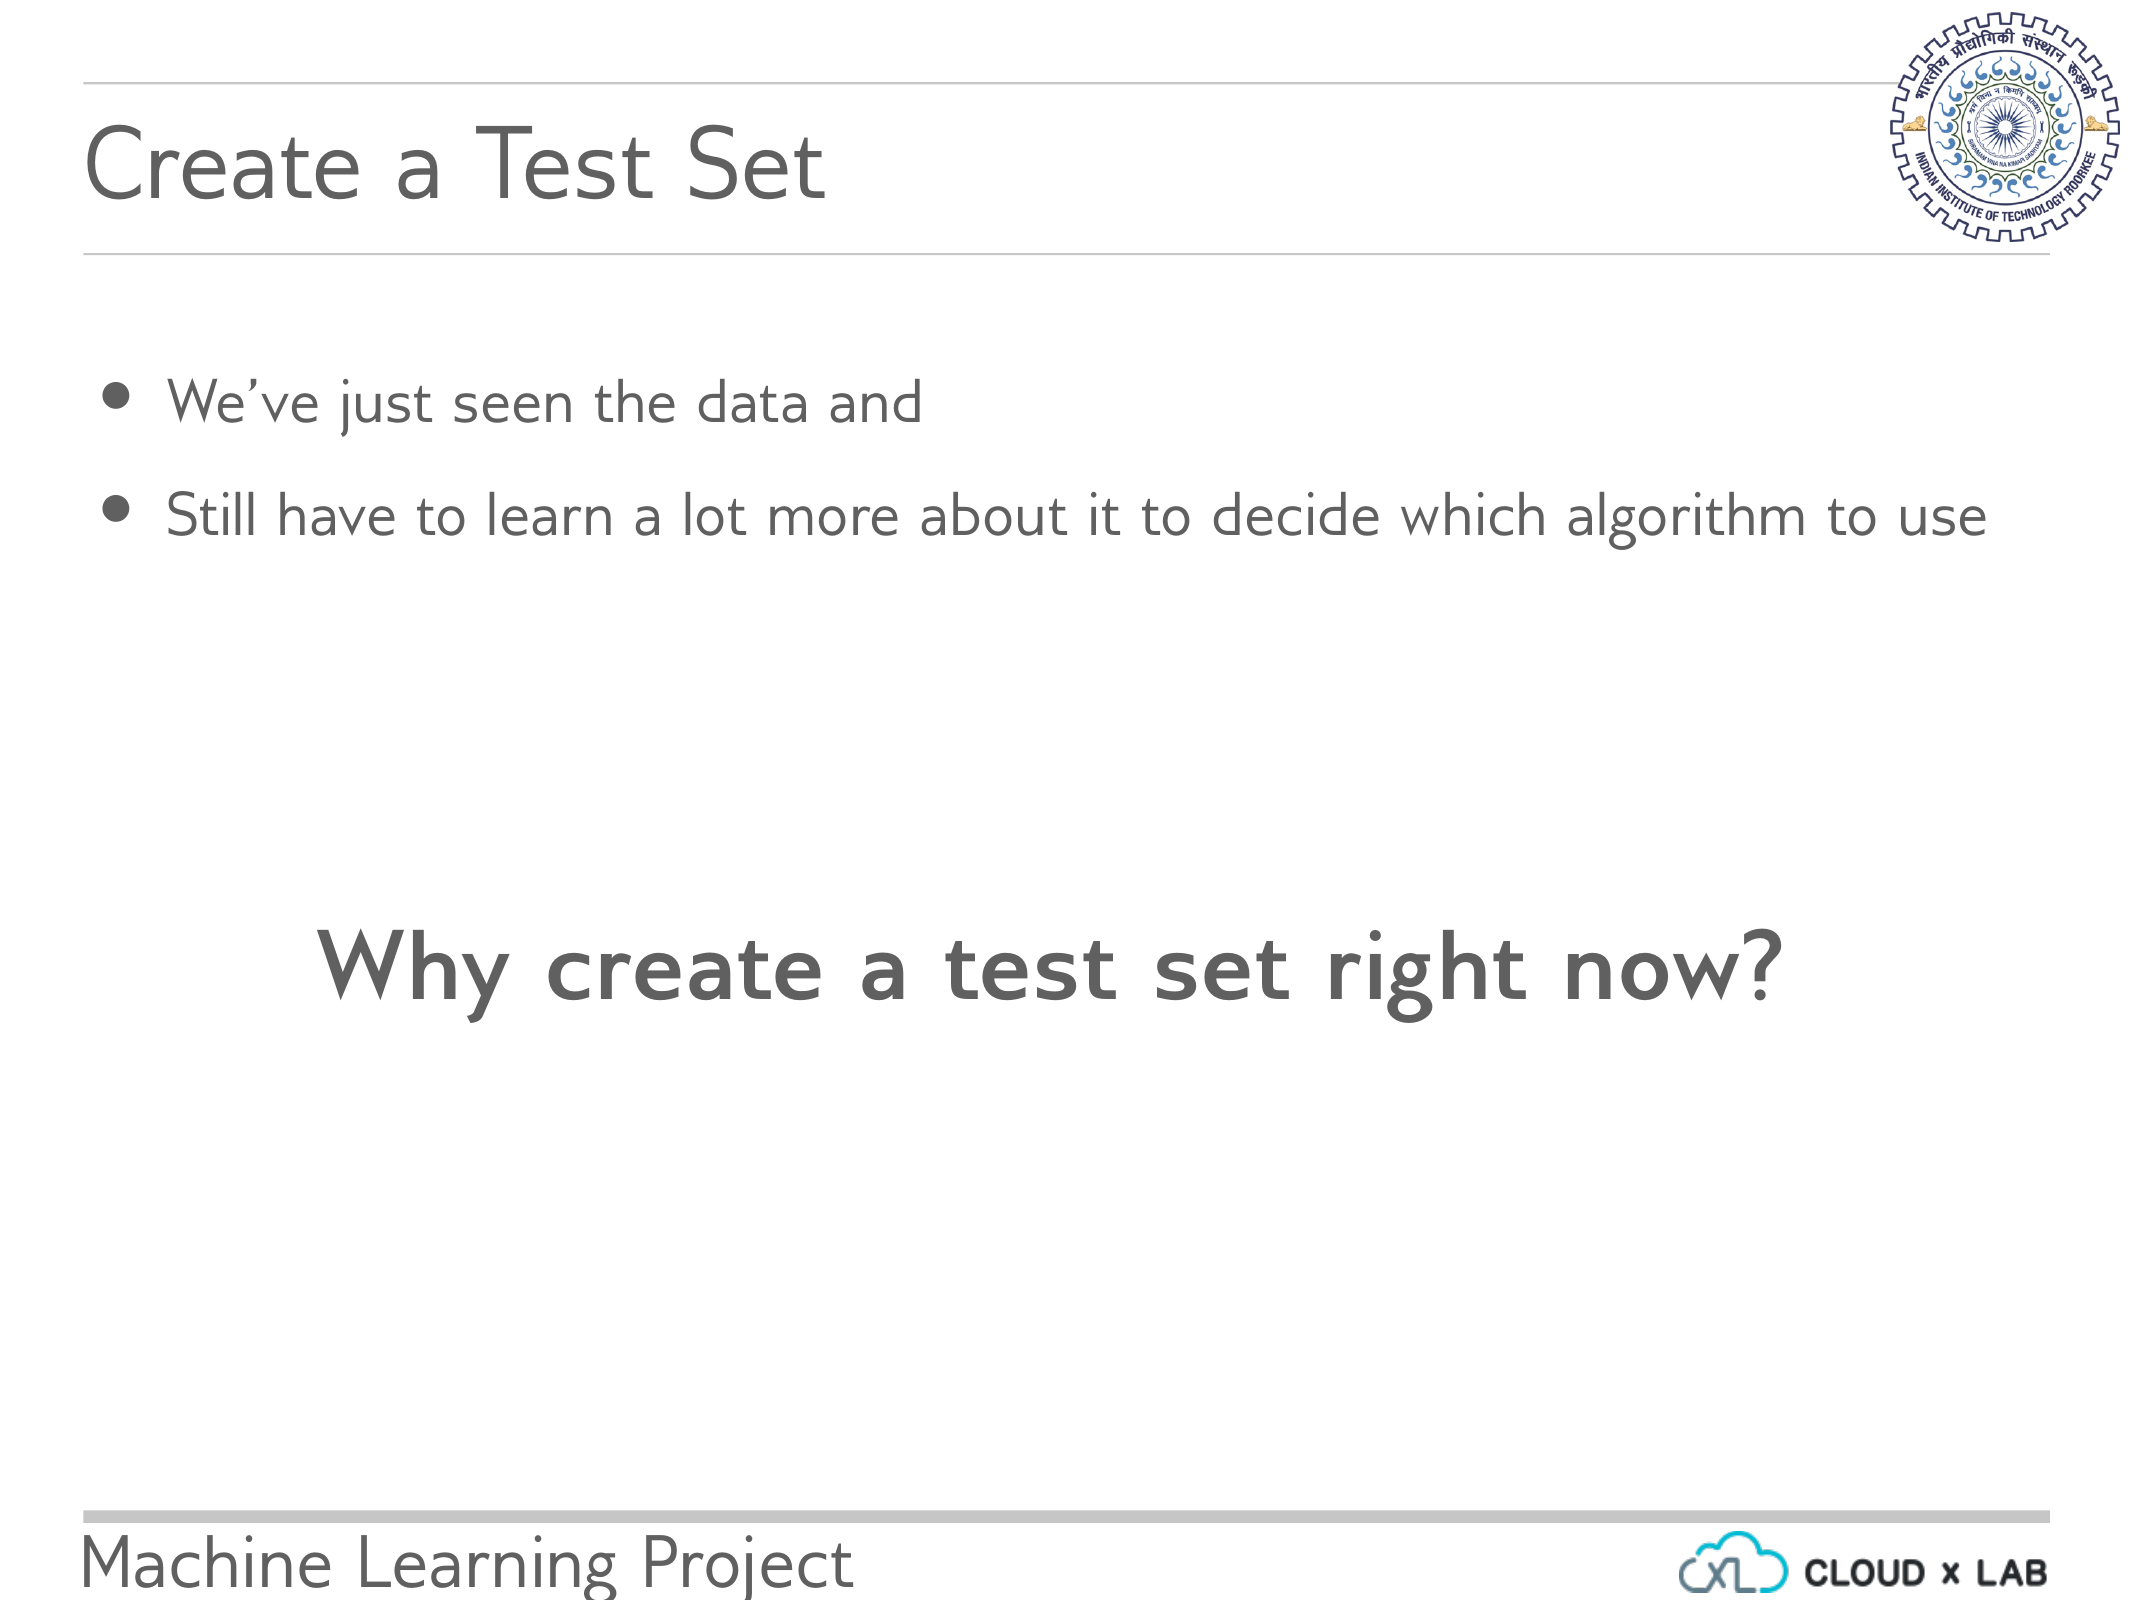

Create a Test Set
We’ve just seen the data and
Still have to learn a lot more about it to decide which algorithm to use

Why create a test set right now?